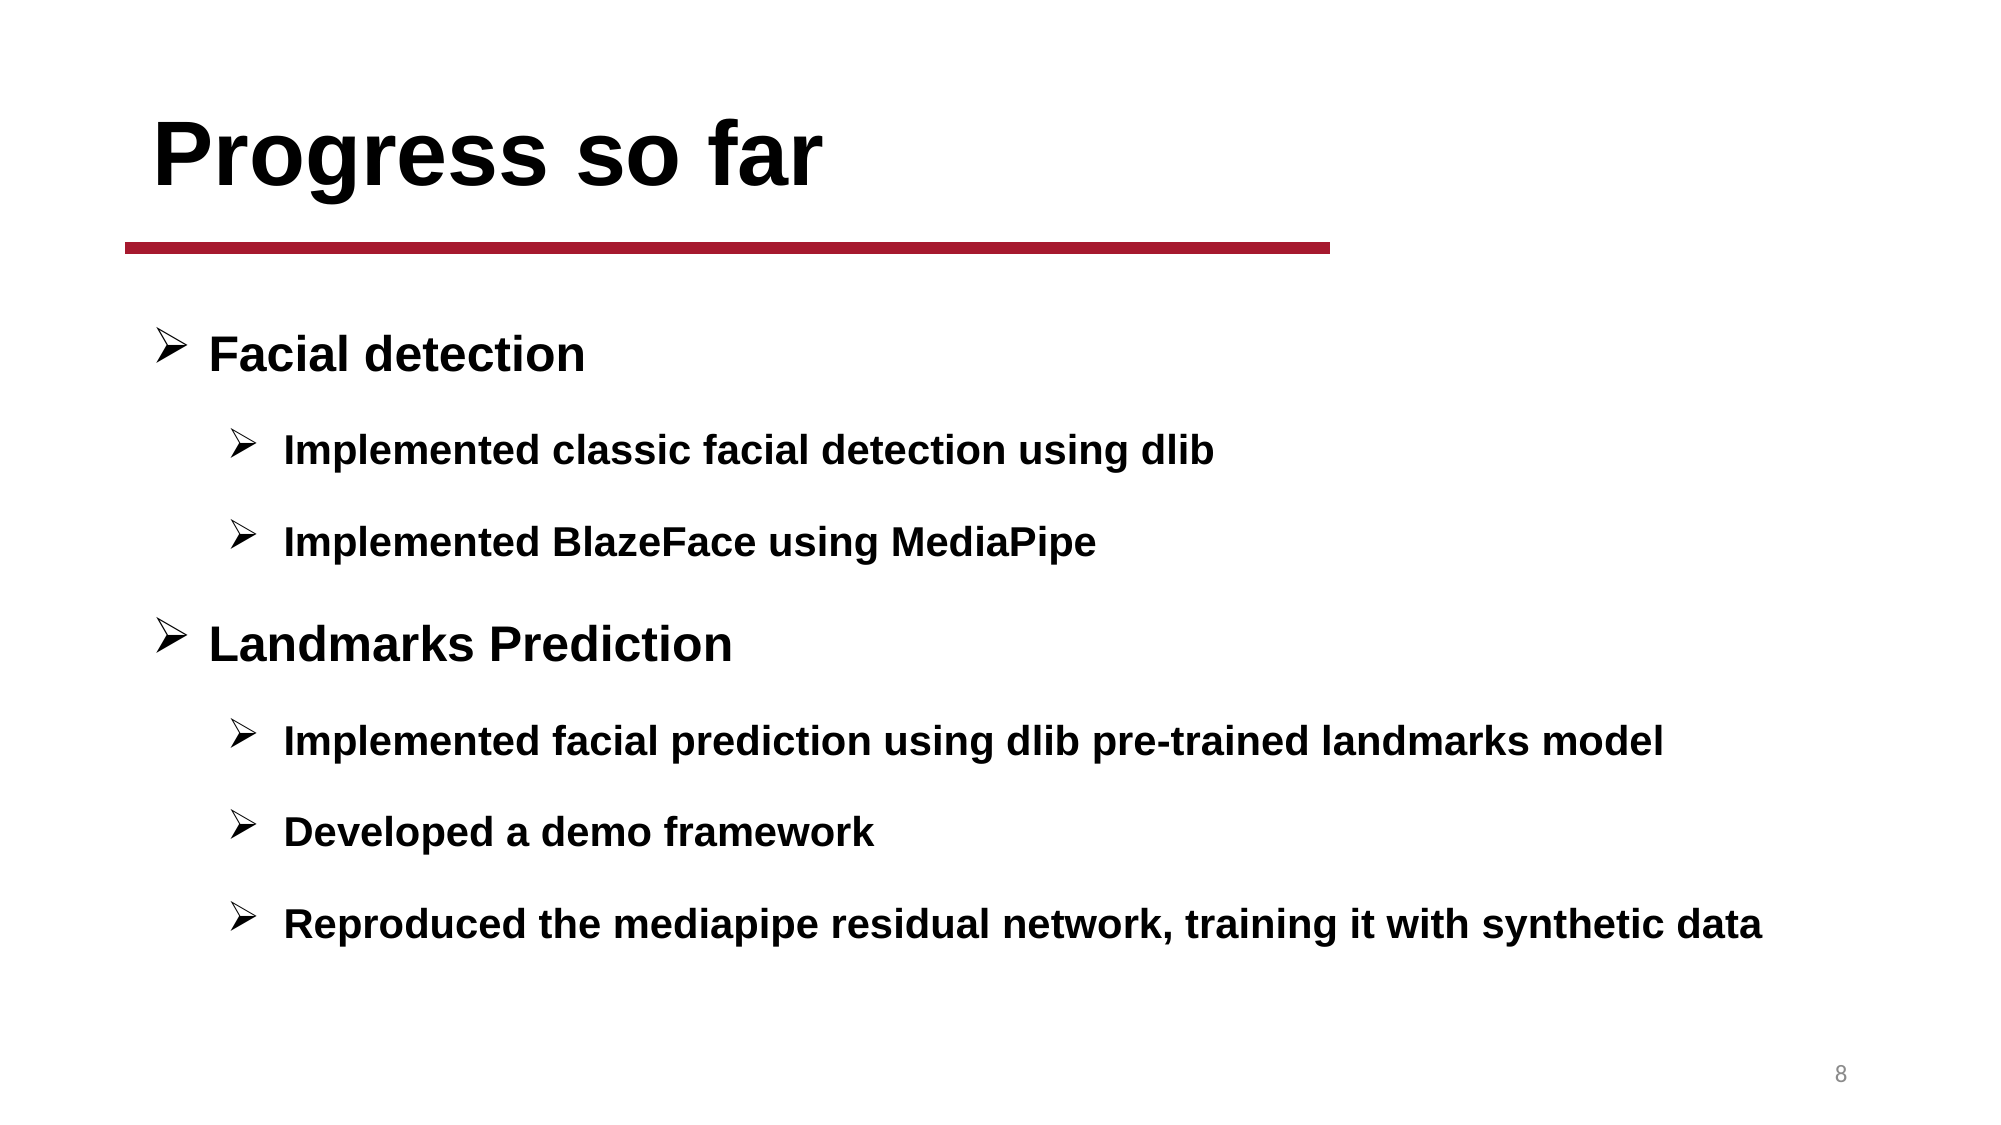

Progress so far
Facial detection
Implemented classic facial detection using dlib
Implemented BlazeFace using MediaPipe
Landmarks Prediction
Implemented facial prediction using dlib pre-trained landmarks model
Developed a demo framework
Reproduced the mediapipe residual network, training it with synthetic data
8